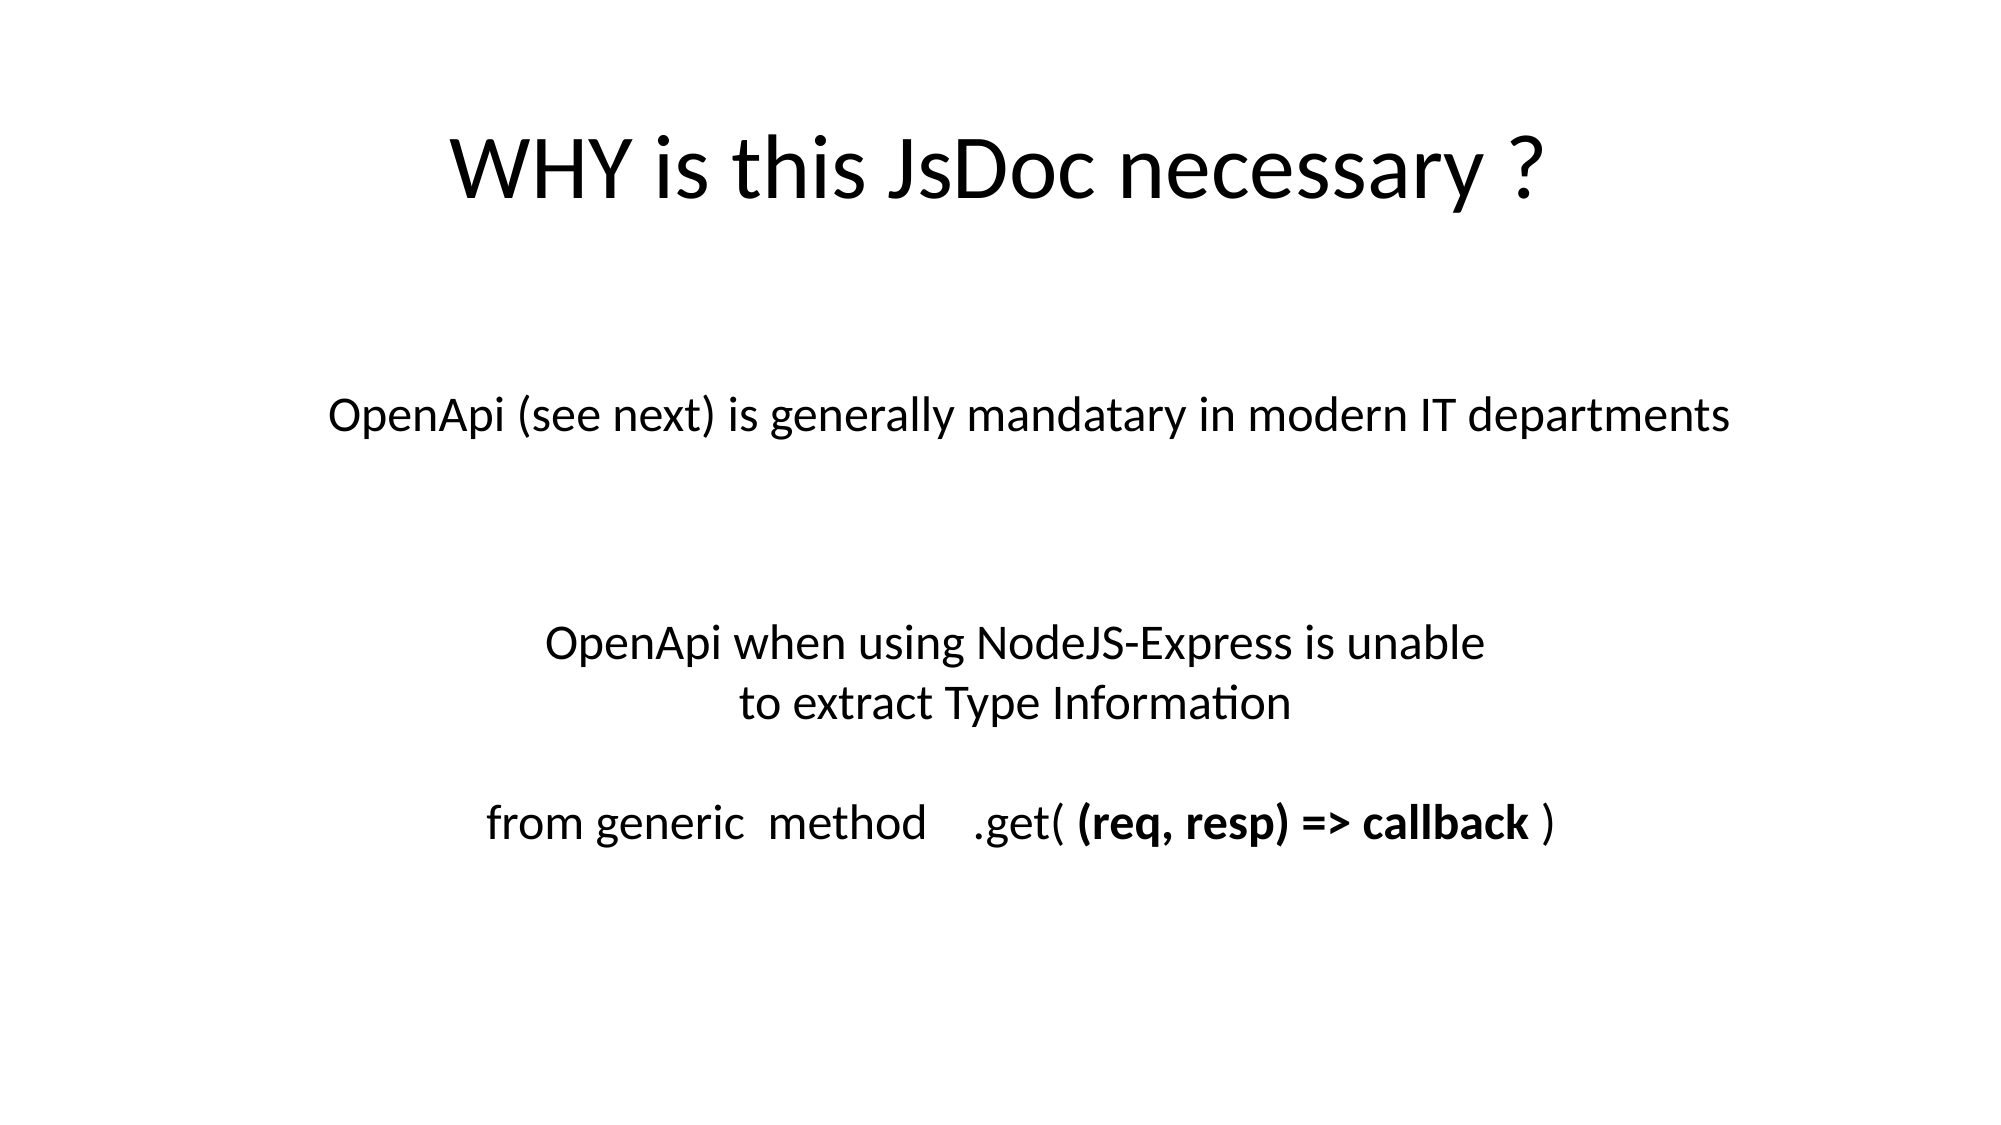

# WHY is this JsDoc necessary ?
OpenApi (see next) is generally mandatary in modern IT departments
OpenApi when using NodeJS-Express is unable
to extract Type Information

from generic  method    .get( (req, resp) => callback )